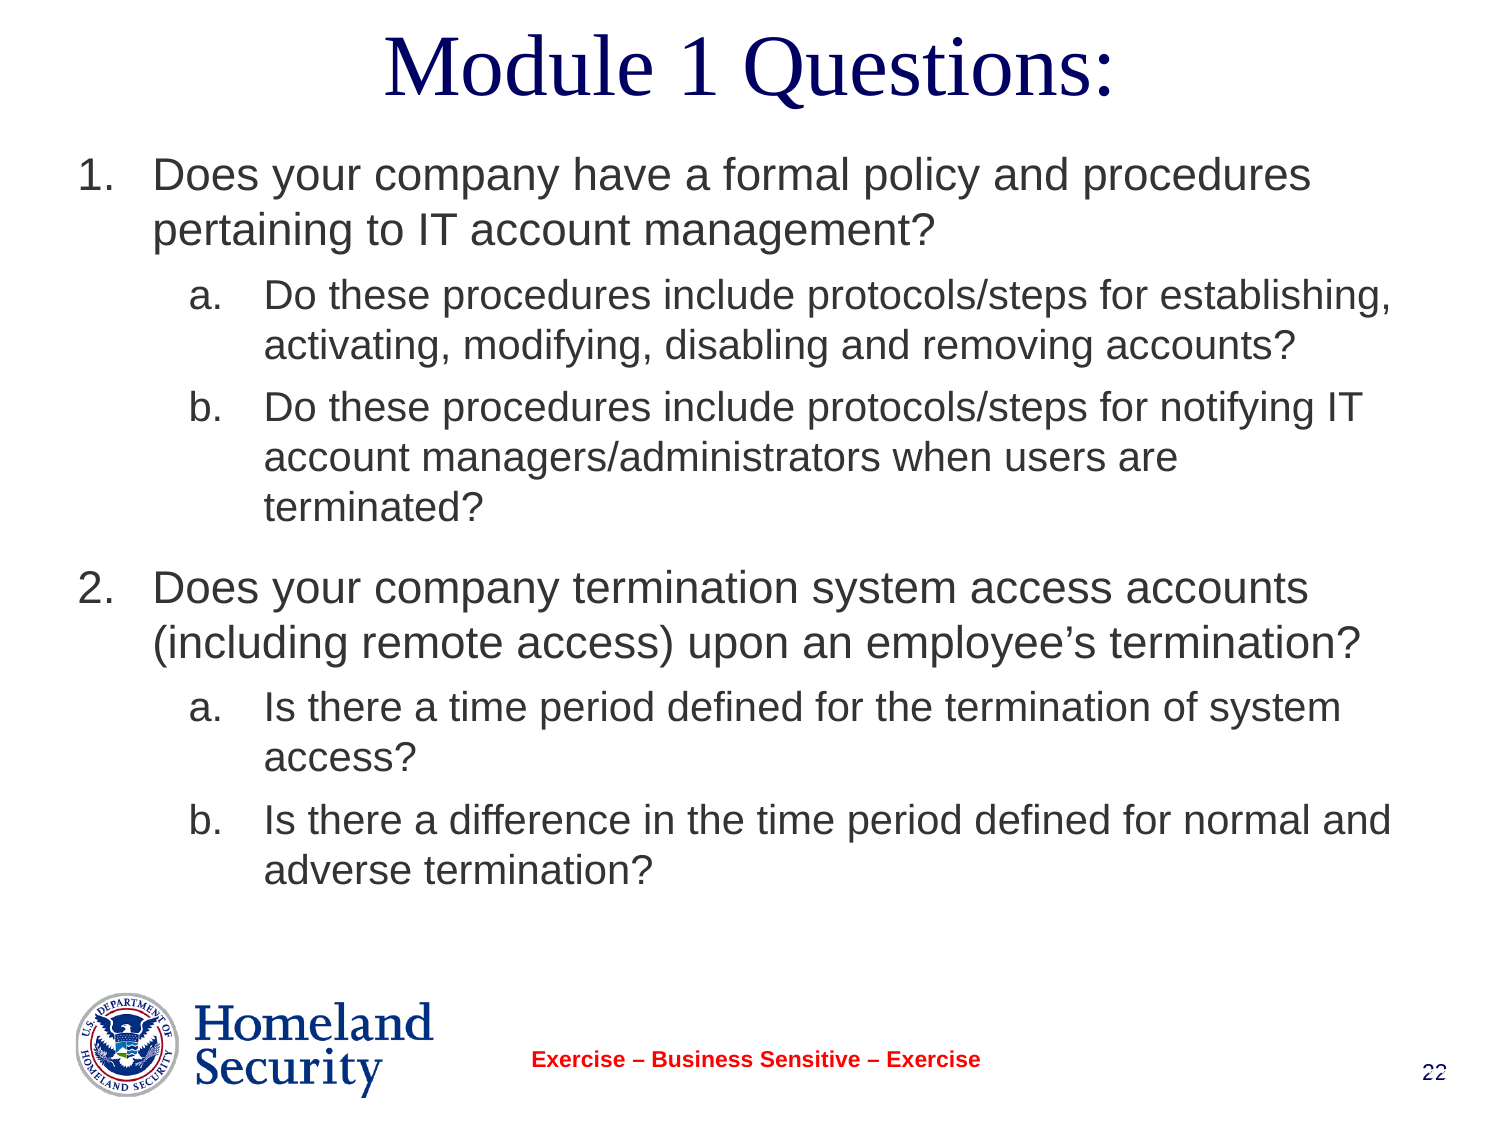

# Module 1 Questions:
Does your company have a formal policy and procedures pertaining to IT account management?
Do these procedures include protocols/steps for establishing, activating, modifying, disabling and removing accounts?
Do these procedures include protocols/steps for notifying IT account managers/administrators when users are terminated?
Does your company termination system access accounts (including remote access) upon an employee’s termination?
Is there a time period defined for the termination of system access?
Is there a difference in the time period defined for normal and adverse termination?

Exercise – Business Sensitive – Exercise
22